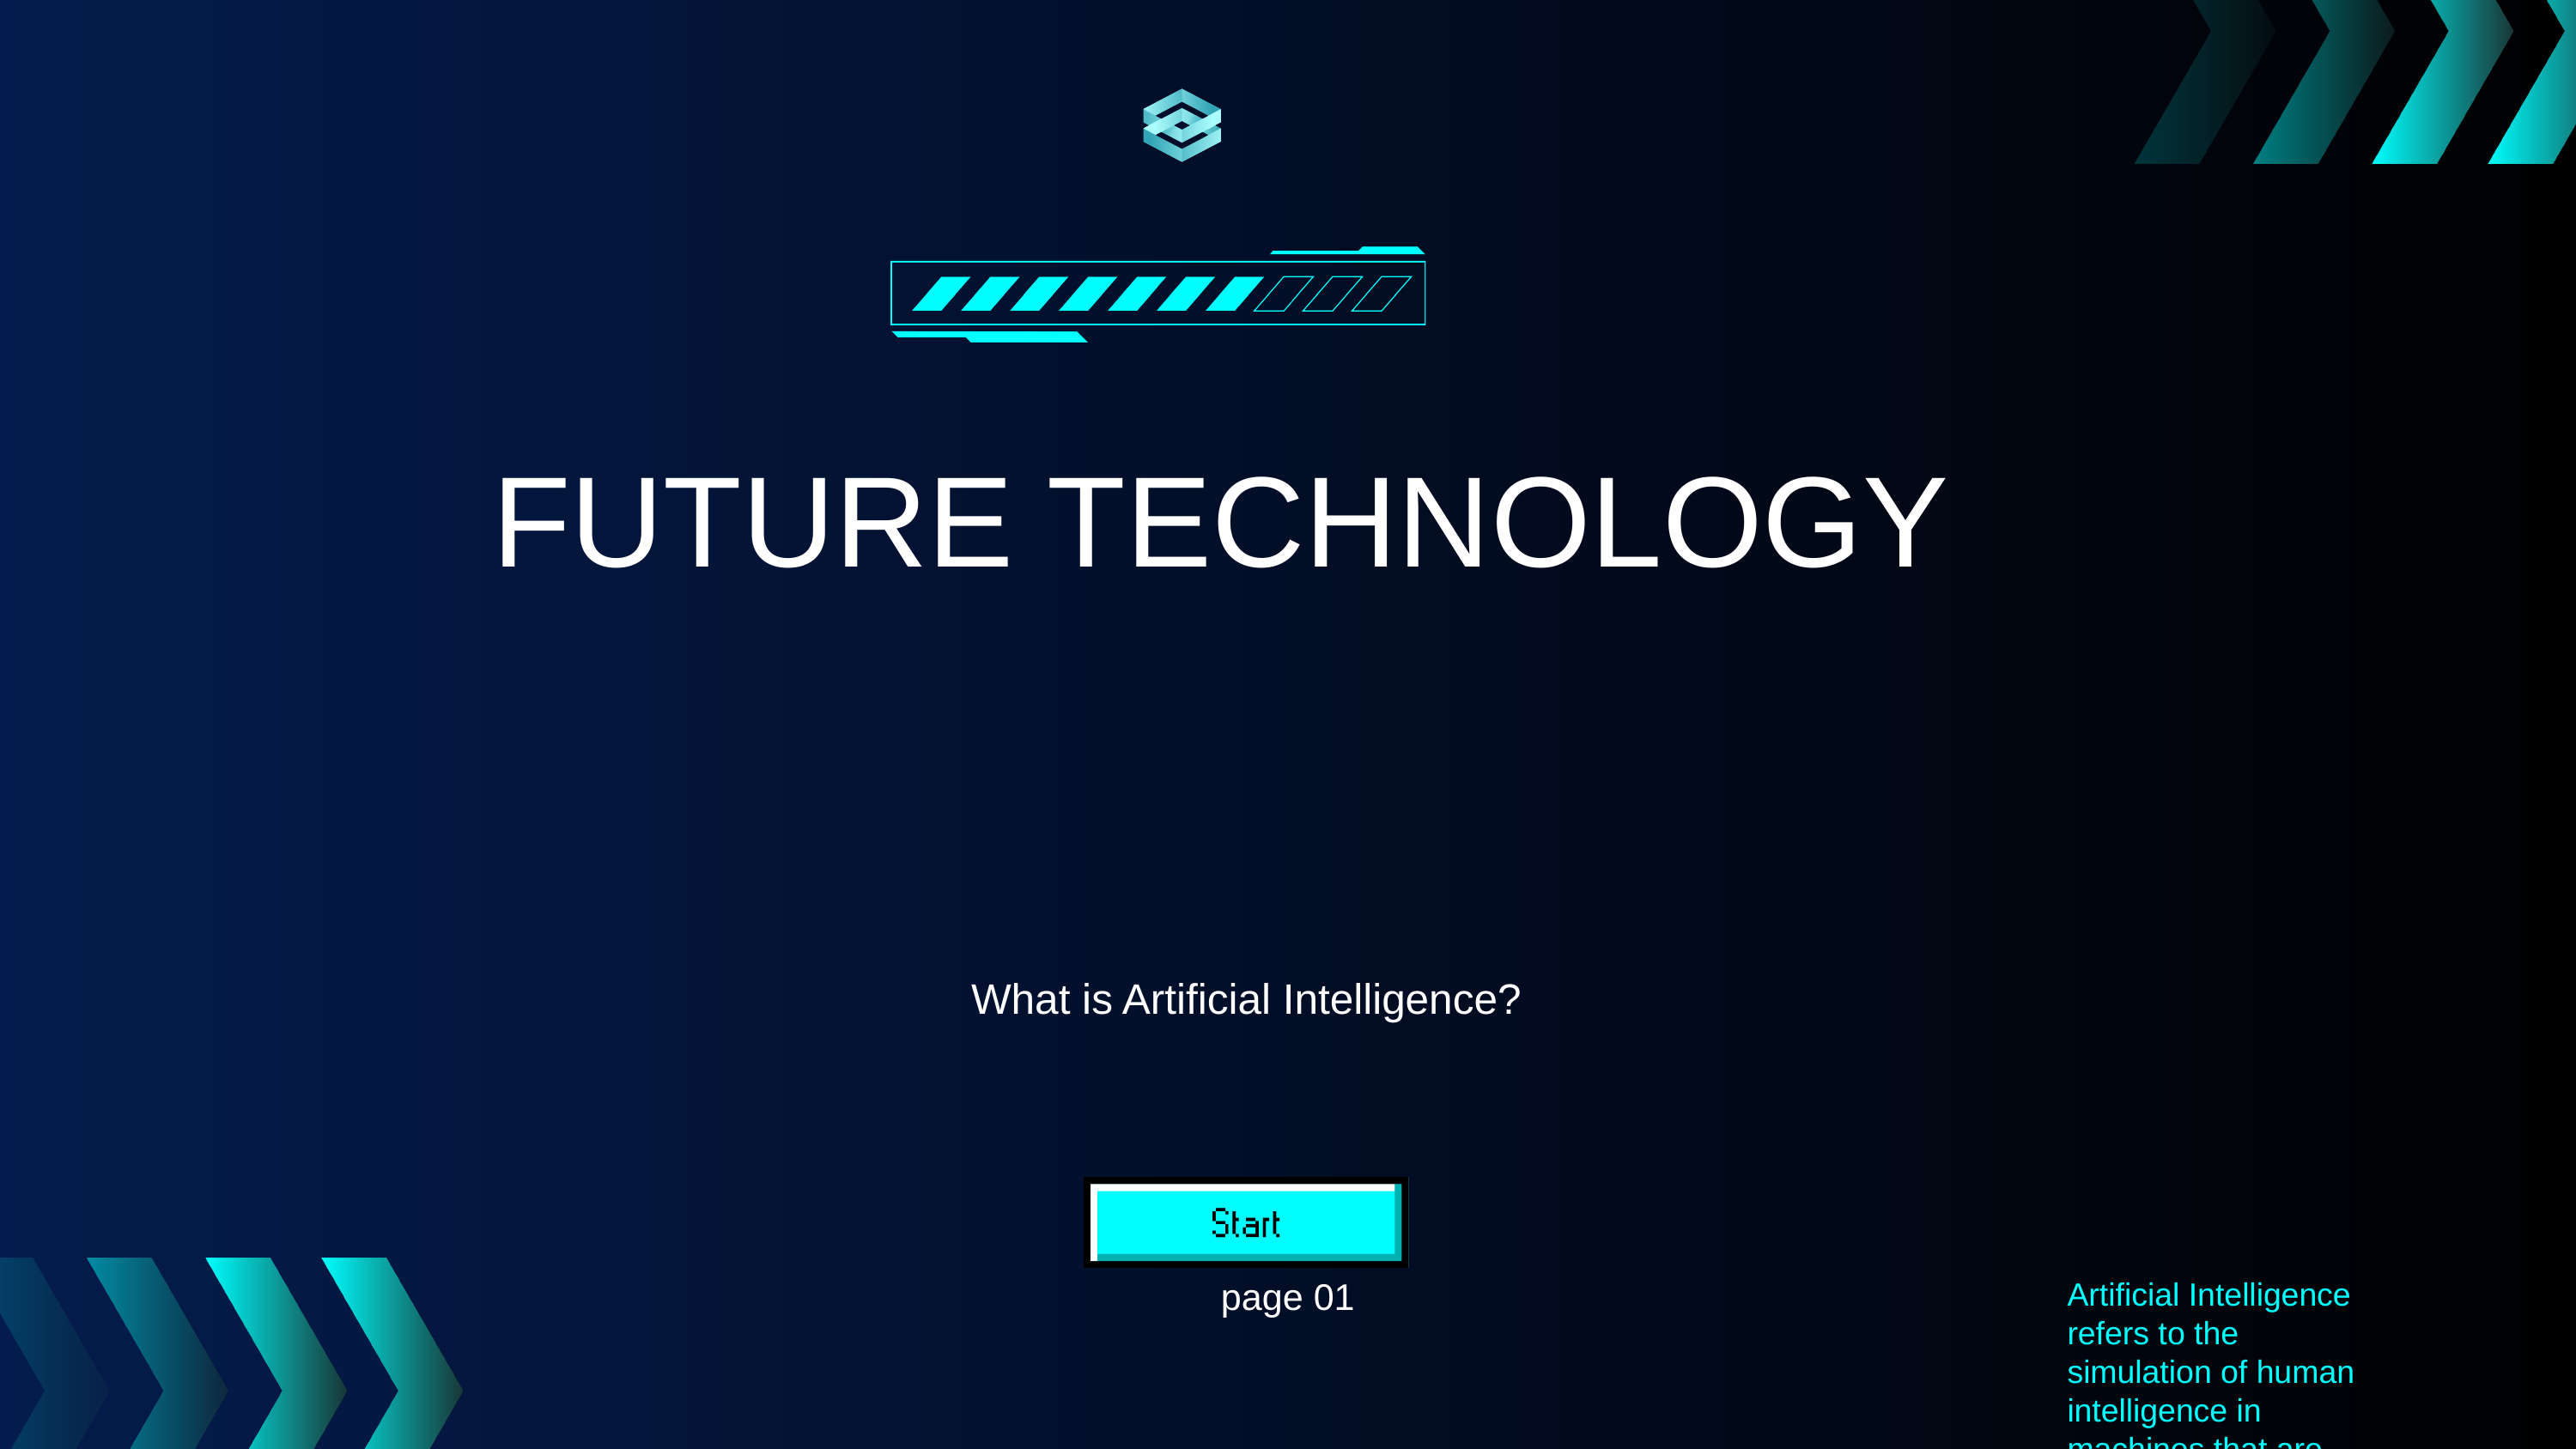

FUTURE TECHNOLOGY
What is Artificial Intelligence?

Artificial Intelligence refers to the simulation of human intelligence in machines that are programmed to think like humans and mimic their actions.
page 01